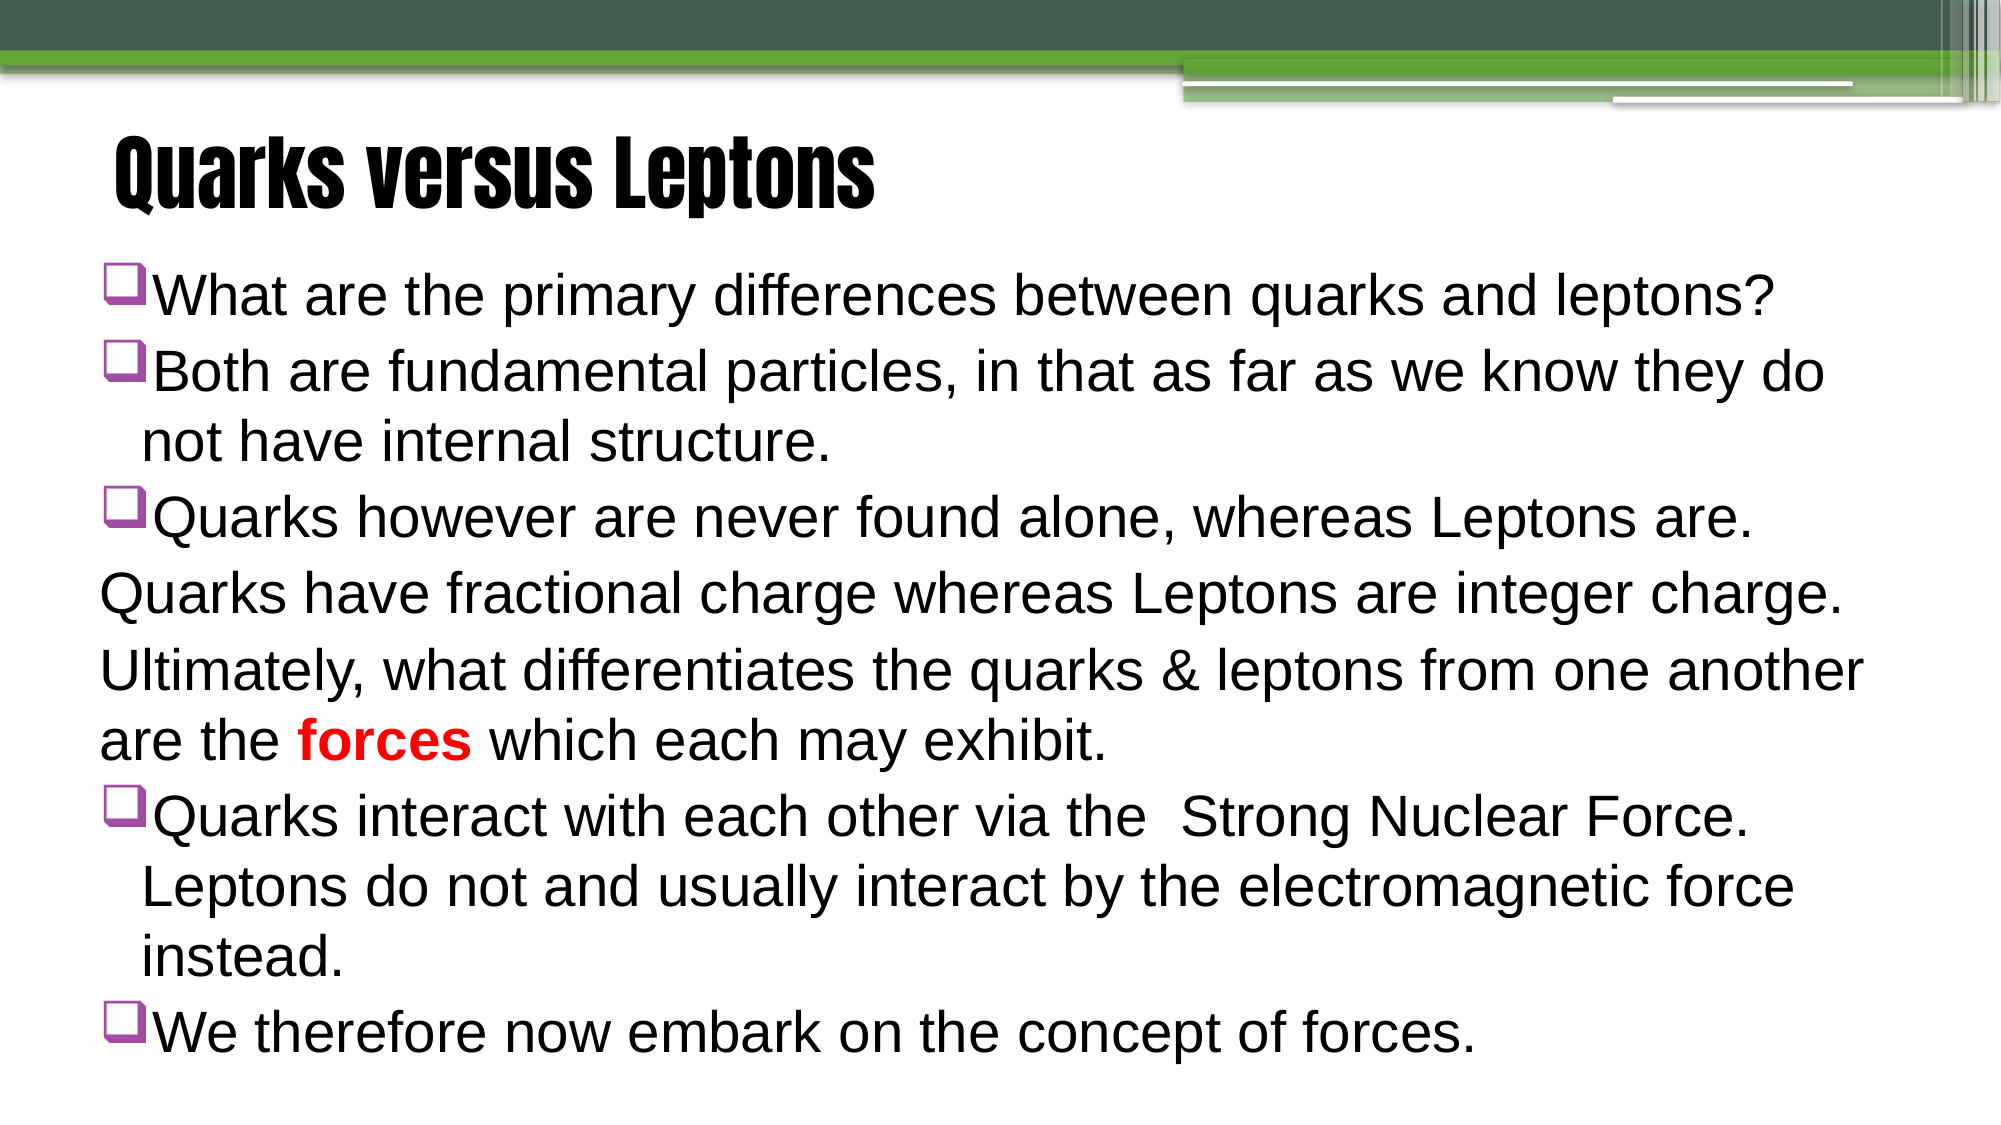

# Quarks versus Leptons
What are the primary differences between quarks and leptons?
Both are fundamental particles, in that as far as we know they do not have internal structure.
Quarks however are never found alone, whereas Leptons are.
Quarks have fractional charge whereas Leptons are integer charge.
Ultimately, what differentiates the quarks & leptons from one another are the forces which each may exhibit.
Quarks interact with each other via the  Strong Nuclear Force. Leptons do not and usually interact by the electromagnetic force instead.
We therefore now embark on the concept of forces.